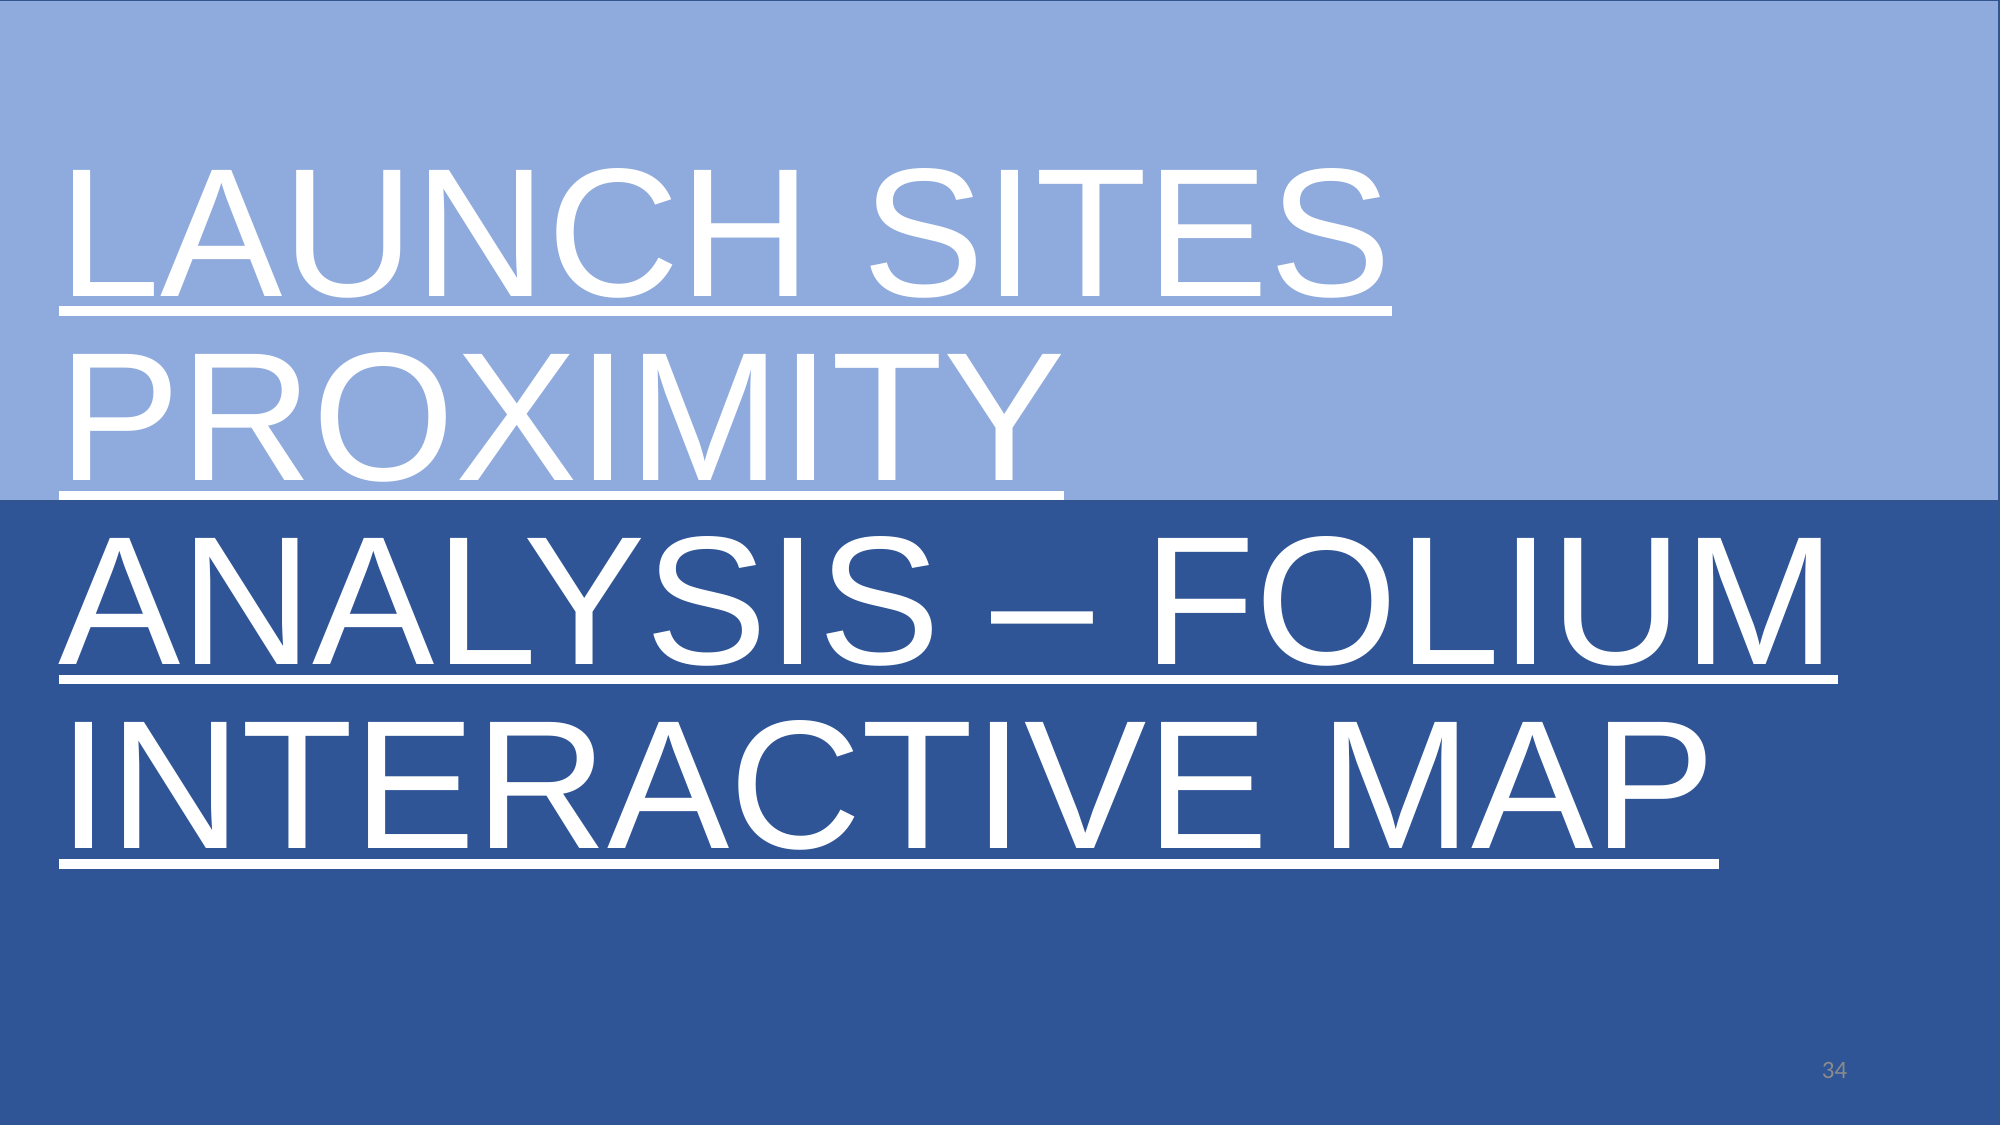

LAUNCH SITES PROXIMITY ANALYSIS – FOLIUM INTERACTIVE MAP

34